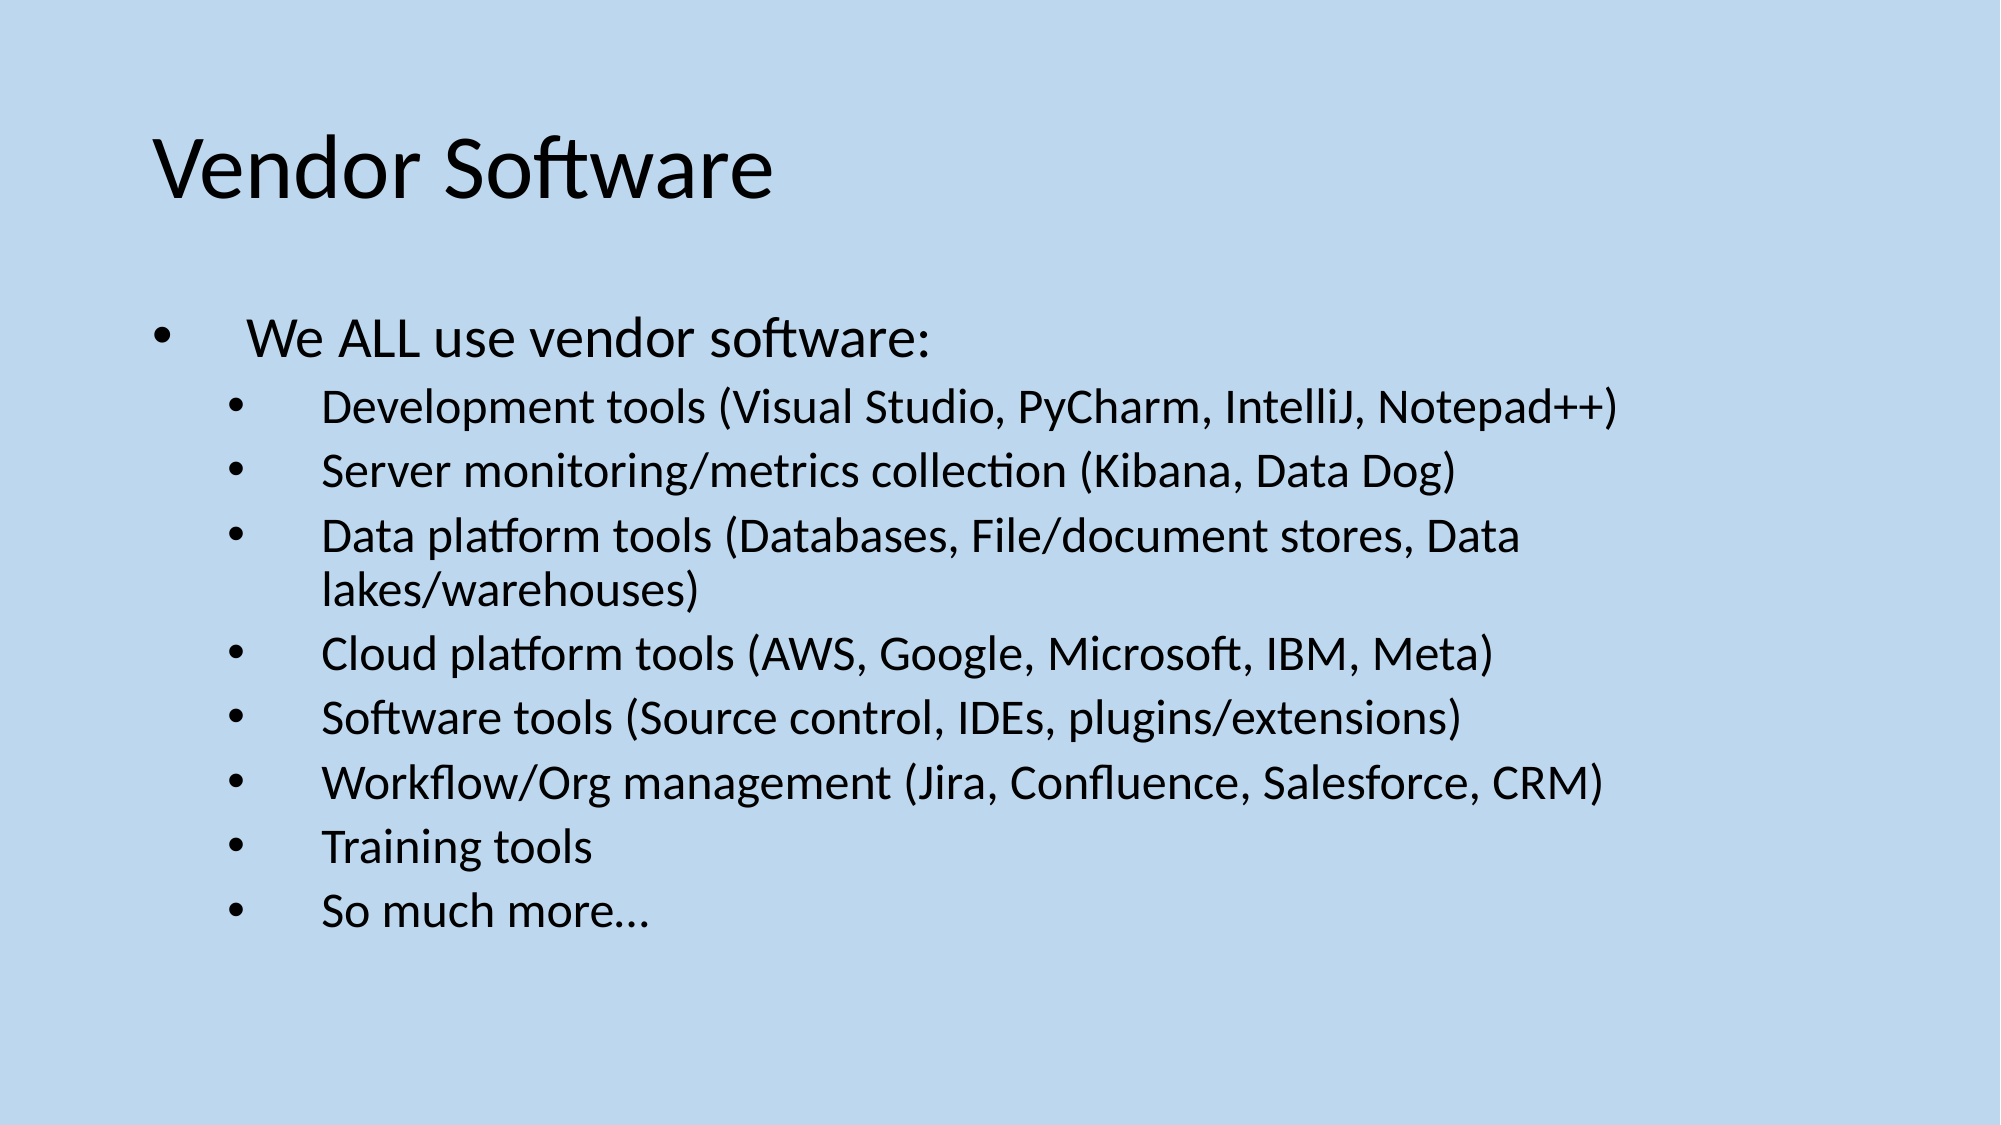

# Vendor Software
We ALL use vendor software:
Development tools (Visual Studio, PyCharm, IntelliJ, Notepad++)
Server monitoring/metrics collection (Kibana, Data Dog)
Data platform tools (Databases, File/document stores, Data lakes/warehouses)
Cloud platform tools (AWS, Google, Microsoft, IBM, Meta)
Software tools (Source control, IDEs, plugins/extensions)
Workflow/Org management (Jira, Confluence, Salesforce, CRM)
Training tools
So much more…